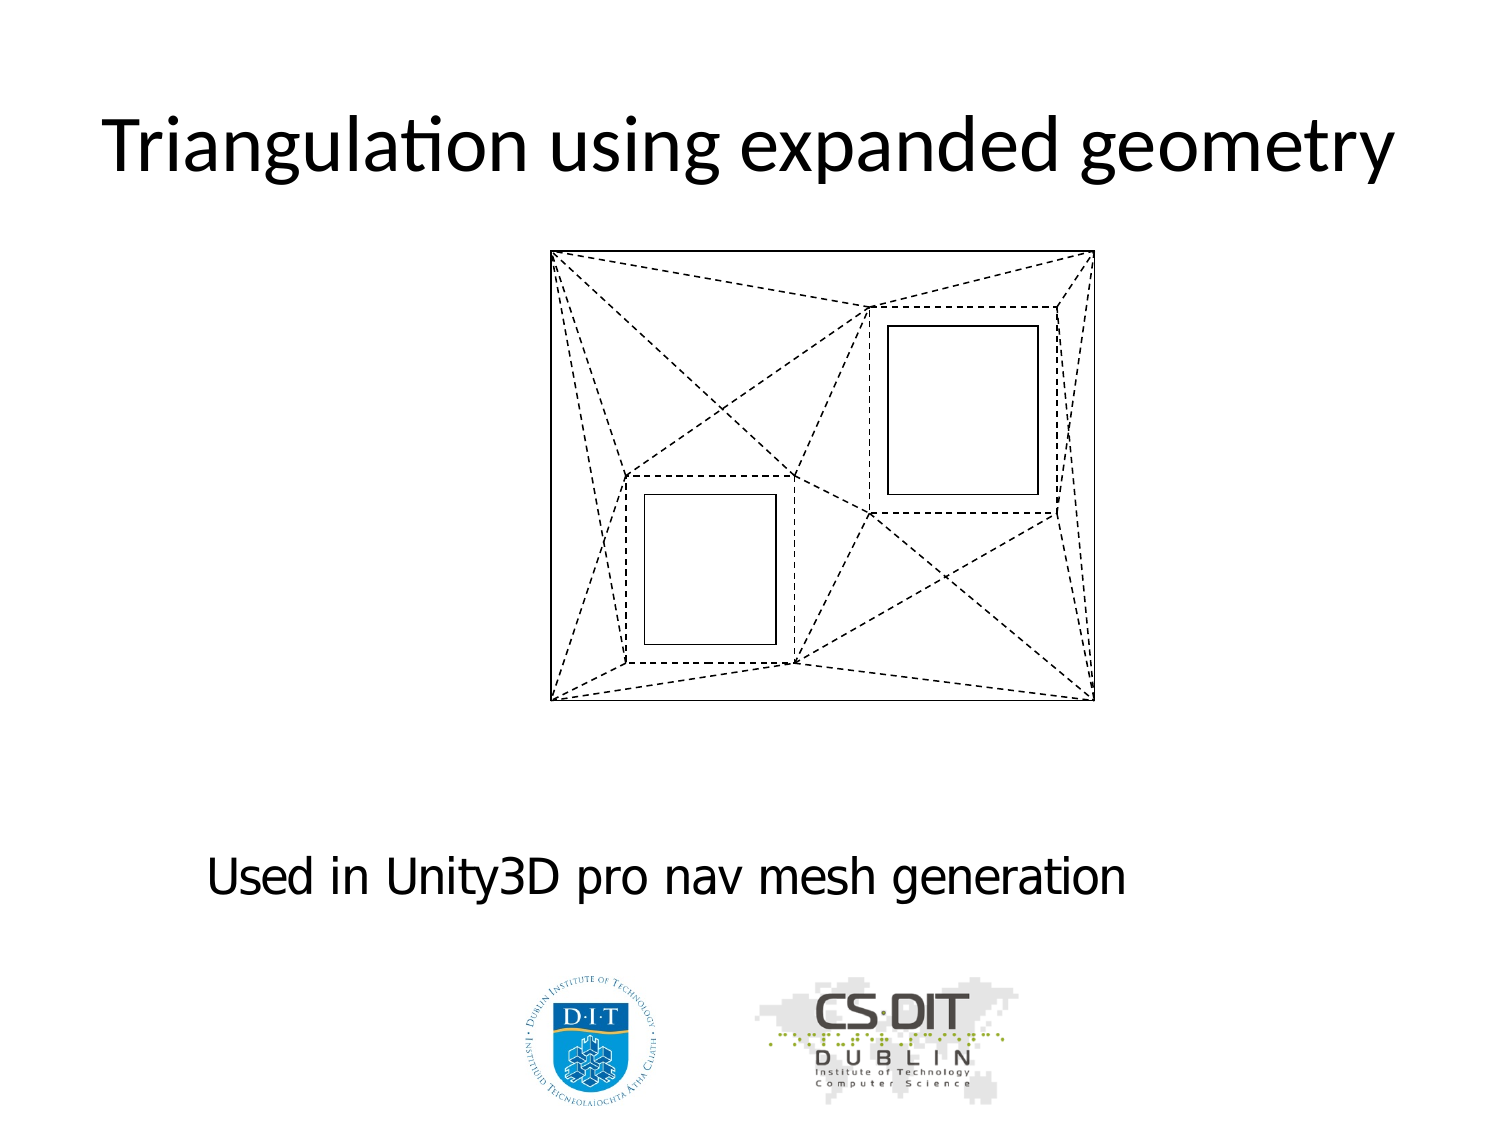

# Triangulation using expanded geometry

Used in Unity3D pro nav mesh generation